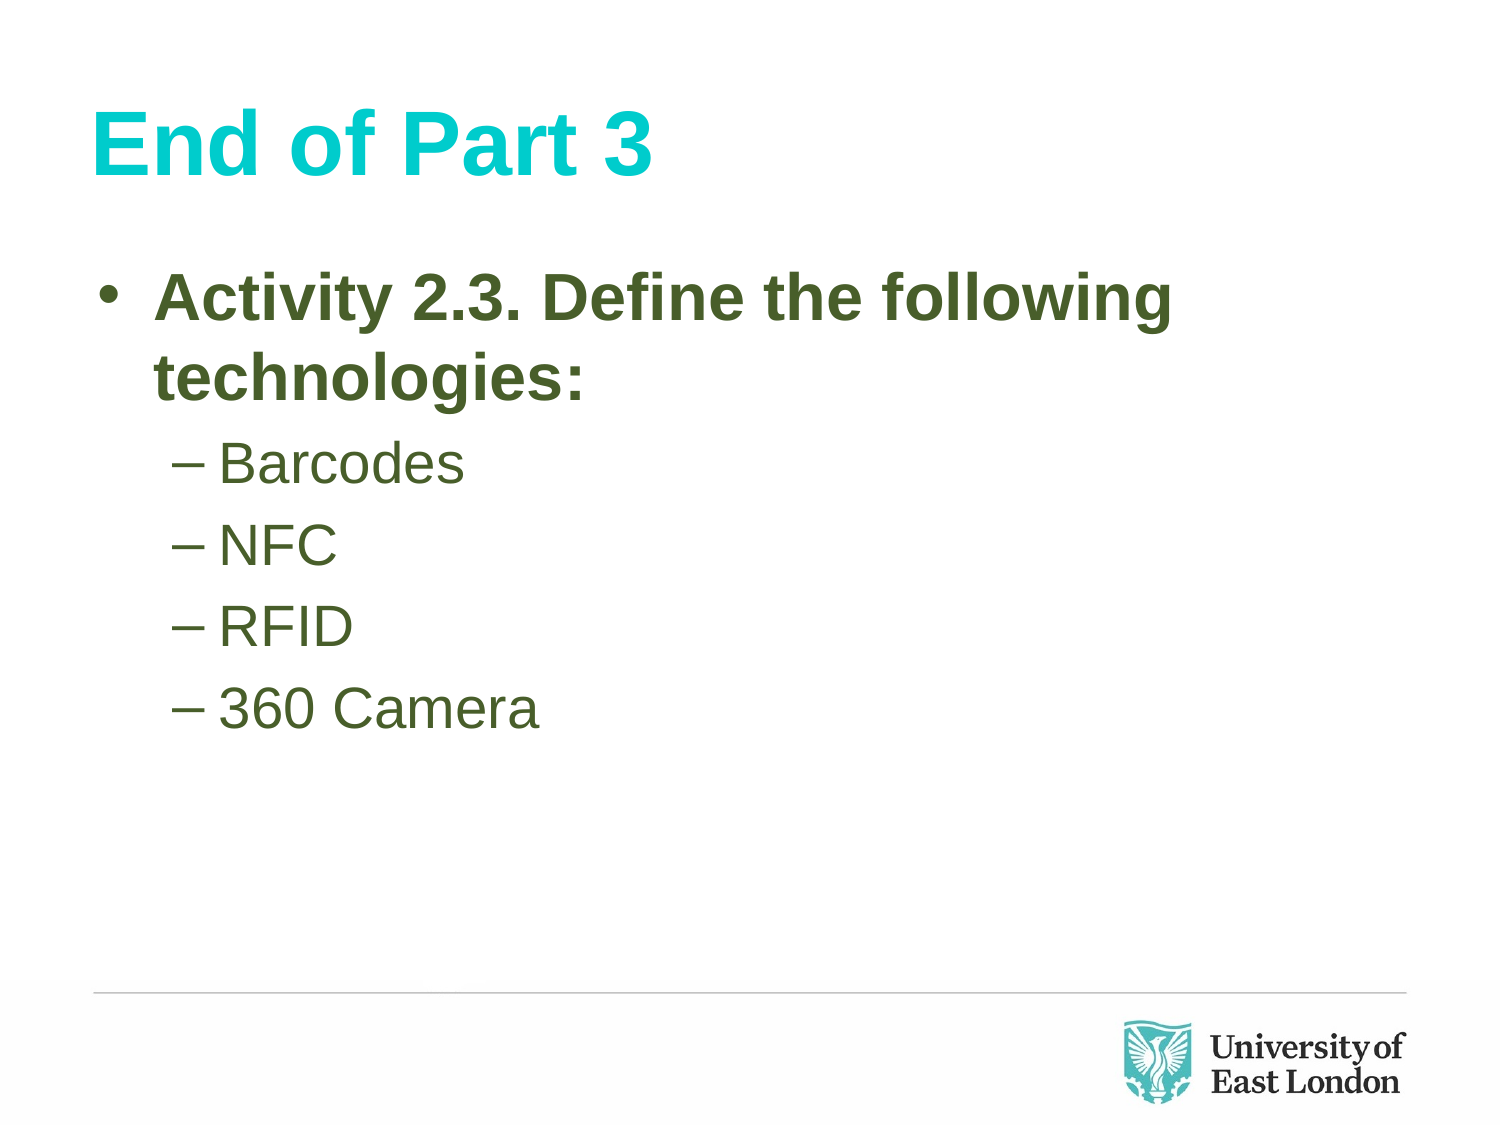

# End of Part 3
Activity 2.3. Define the following technologies:
Barcodes
NFC
RFID
360 Camera